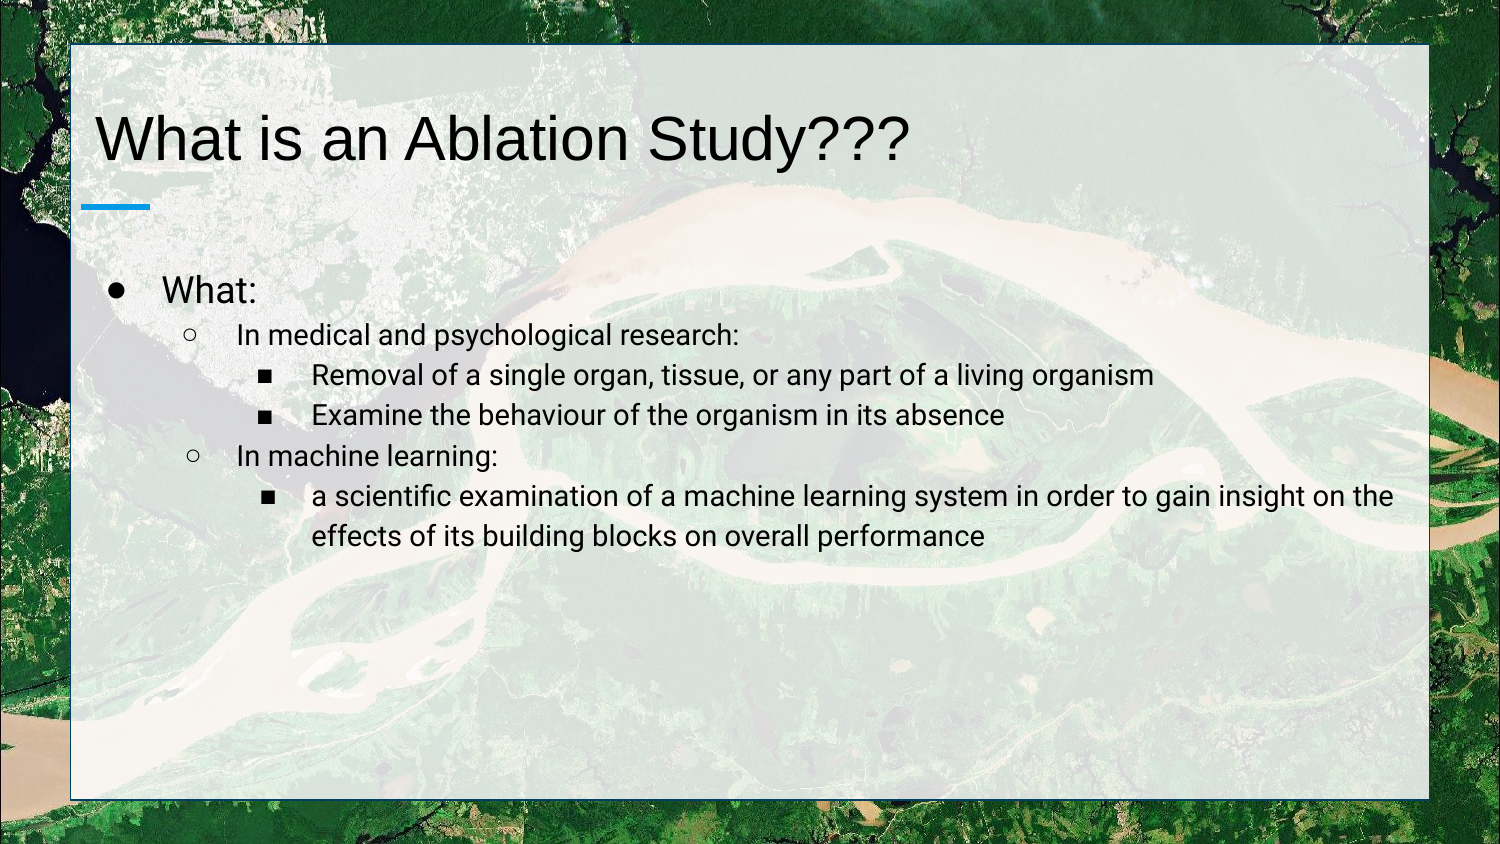

# What is an Ablation Study???
What:
In medical and psychological research:
Removal of a single organ, tissue, or any part of a living organism
Examine the behaviour of the organism in its absence
In machine learning:
a scientific examination of a machine learning system in order to gain insight on the effects of its building blocks on overall performance